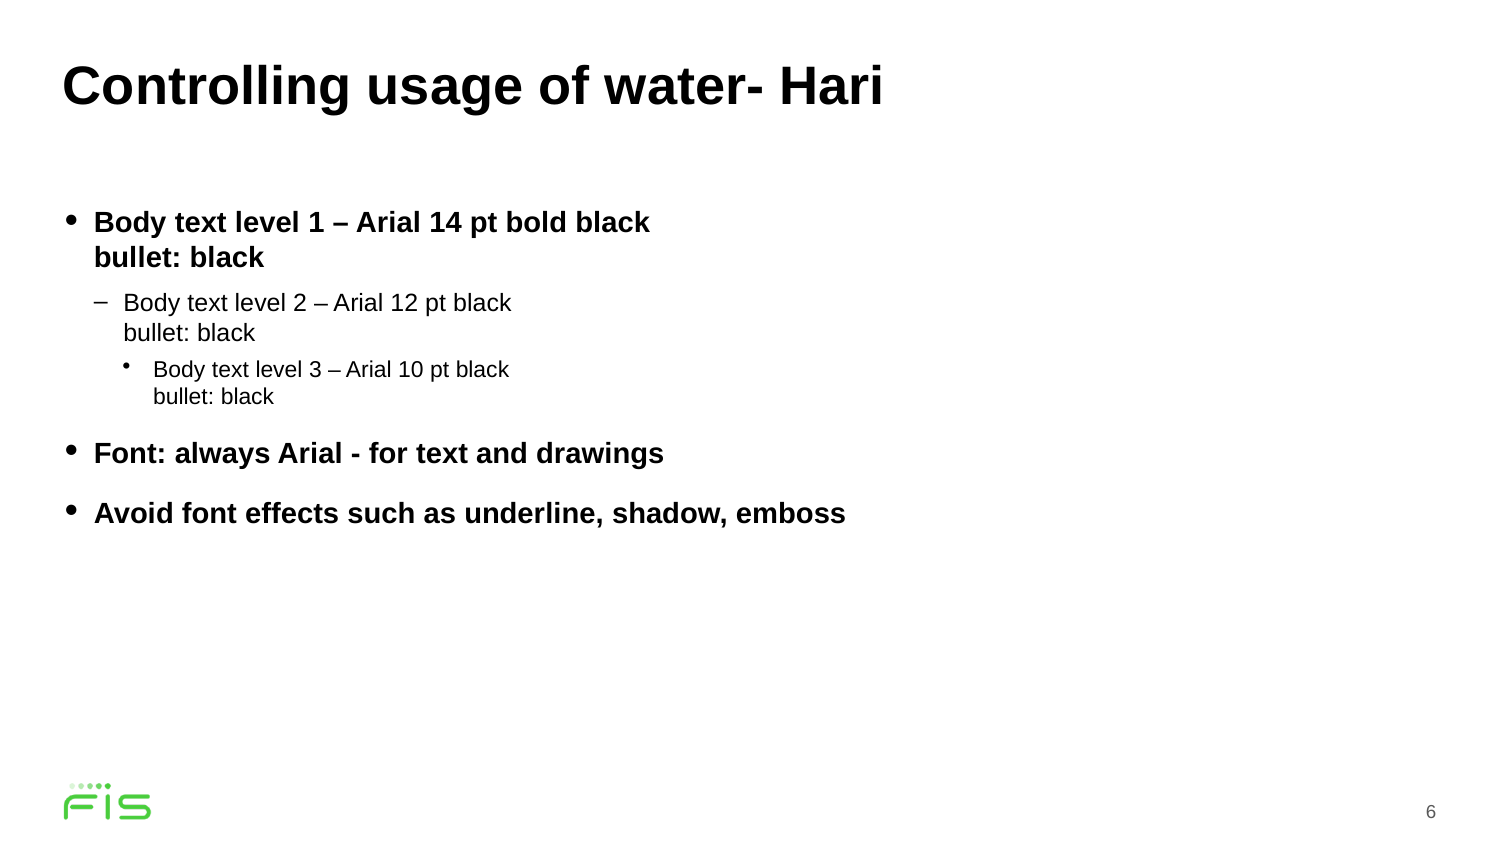

# Controlling usage of water- Hari
Body text level 1 – Arial 14 pt bold black
bullet: black
Body text level 2 – Arial 12 pt black
bullet: black
Body text level 3 – Arial 10 pt black
bullet: black
Font: always Arial - for text and drawings
Avoid font effects such as underline, shadow, emboss

6